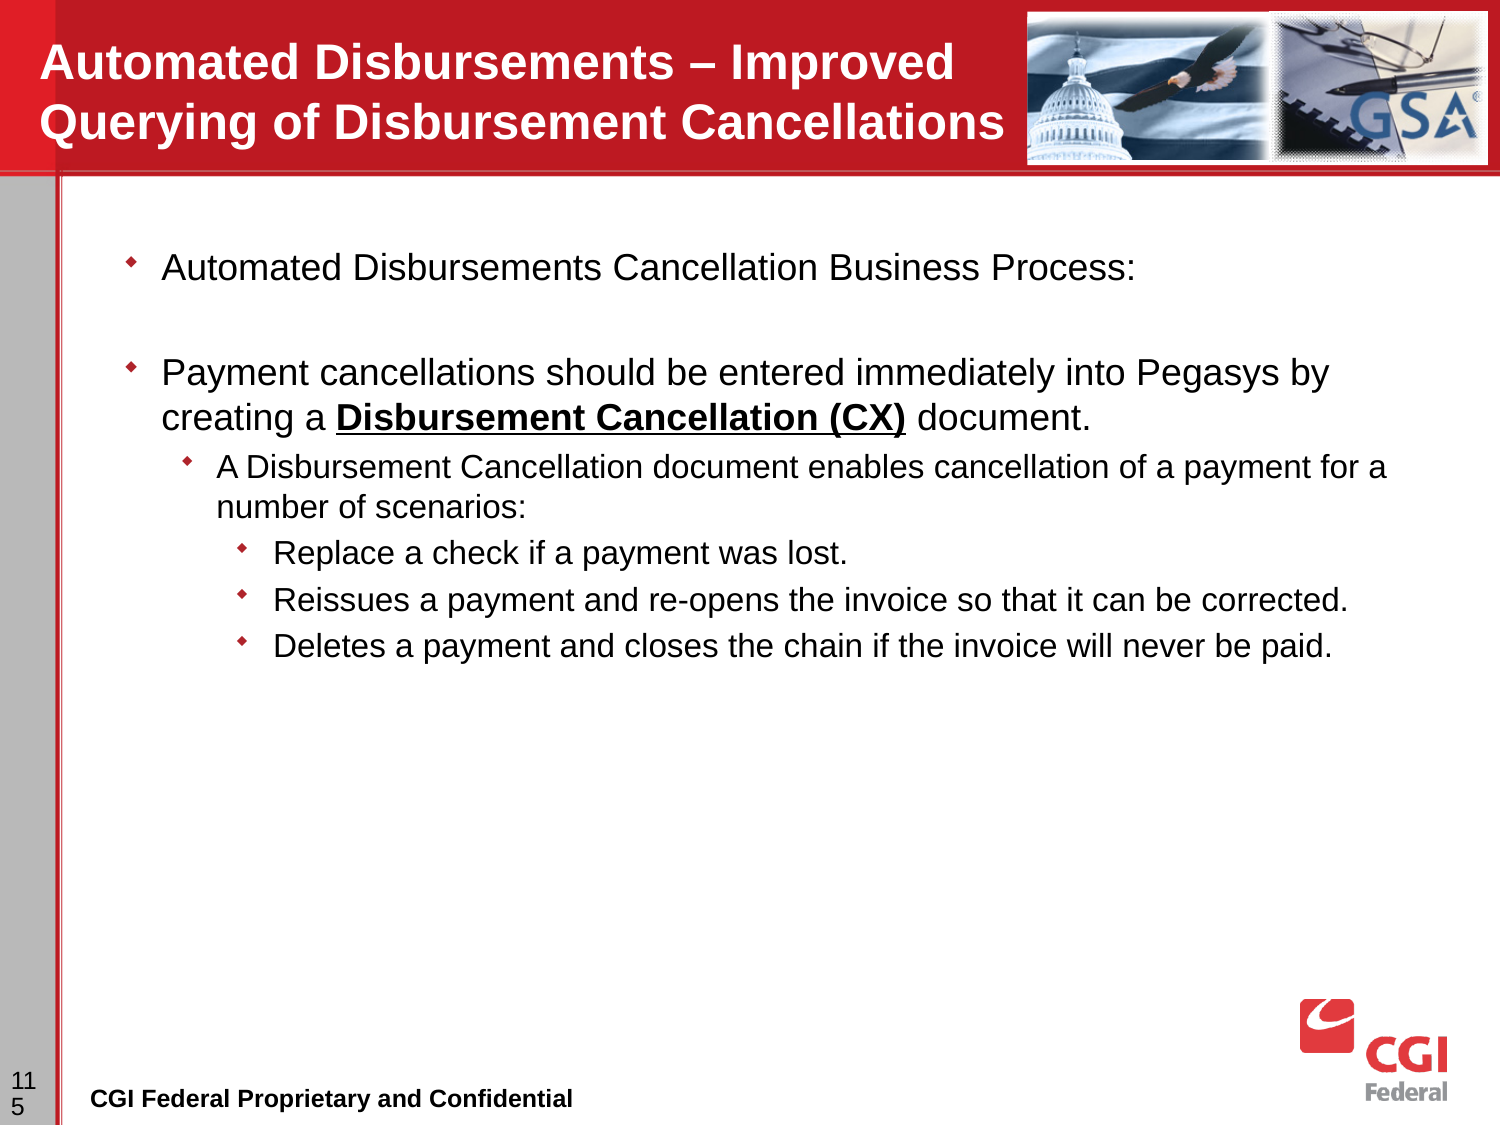

# Automated Disbursements – Improved Querying of Disbursement Cancellations

Automated Disbursements Cancellation Business Process:

Payment cancellations should be entered immediately into Pegasys by creating a Disbursement Cancellation (CX) document.
A Disbursement Cancellation document enables cancellation of a payment for a number of scenarios:
Replace a check if a payment was lost.
Reissues a payment and re-opens the invoice so that it can be corrected.
Deletes a payment and closes the chain if the invoice will never be paid.

115
CGI Federal Proprietary and Confidential